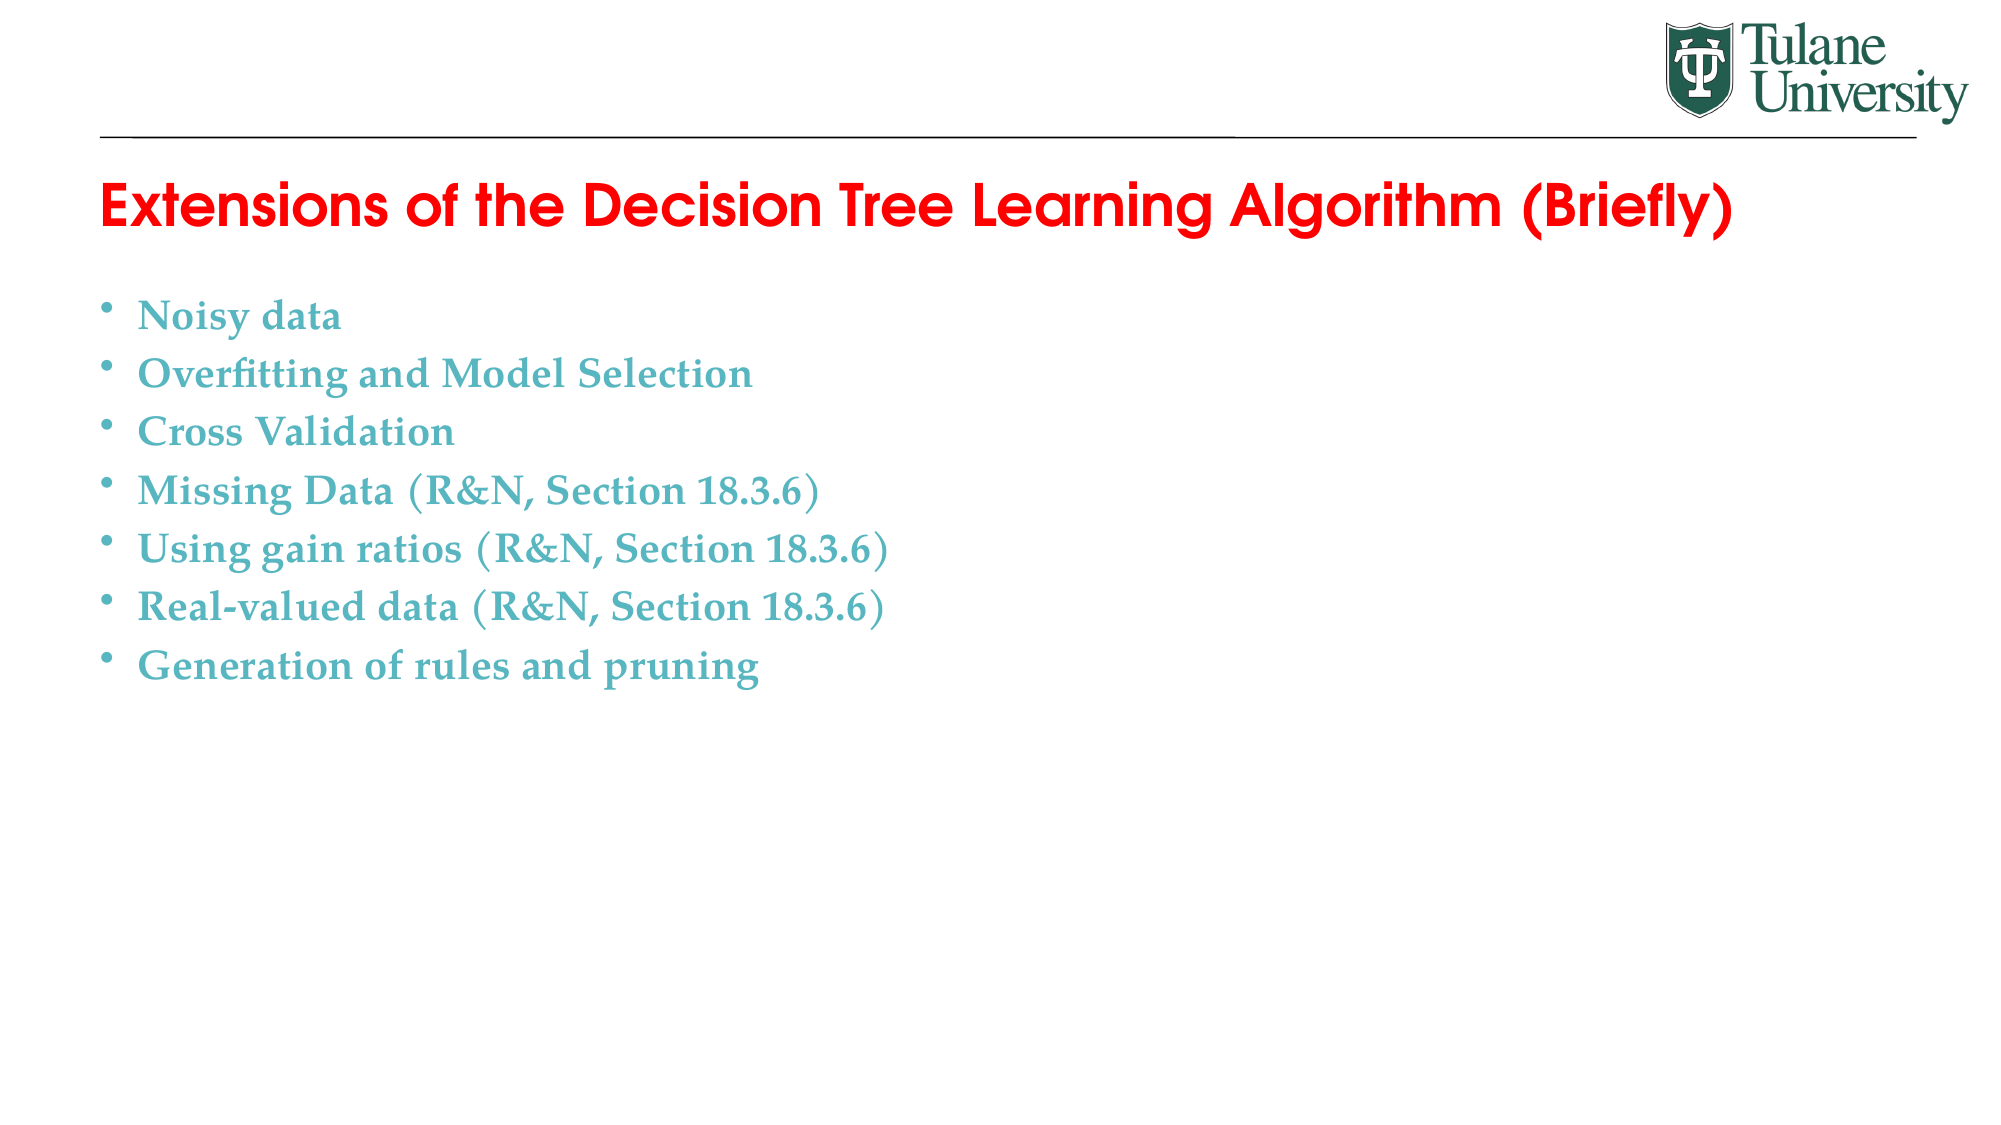

# Extensions of the Decision Tree Learning Algorithm (Briefly)
Noisy data
Overfitting and Model Selection
Cross Validation
Missing Data (R&N, Section 18.3.6)
Using gain ratios (R&N, Section 18.3.6)
Real-valued data (R&N, Section 18.3.6)
Generation of rules and pruning